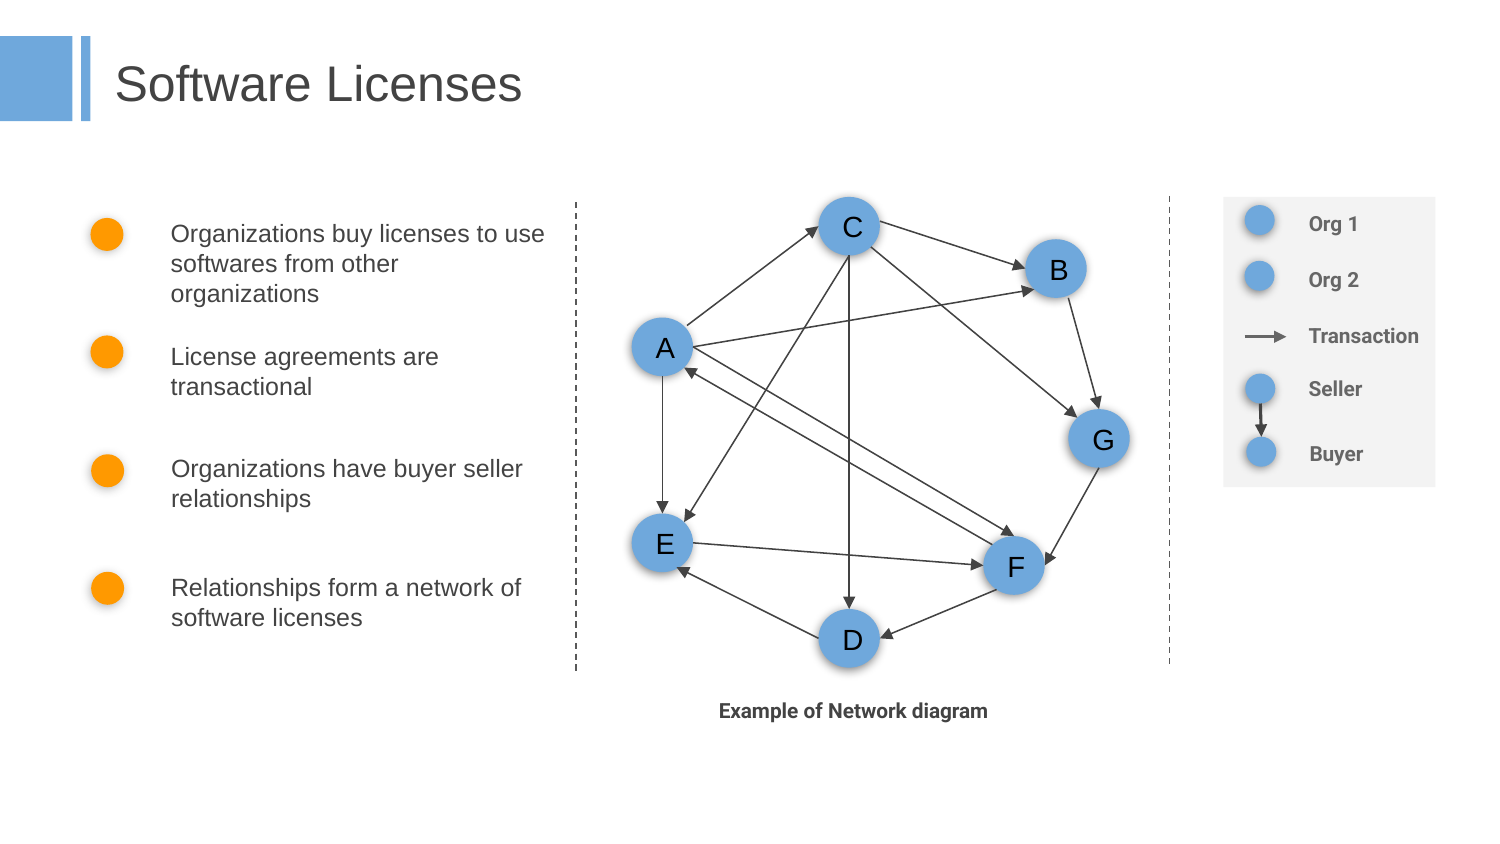

Software Licenses

Org 1
C

Organizations buy licenses to use softwares from other organizations

B
Org 2

Transaction
A
License agreements are transactional

Seller

G
Buyer

Organizations have buyer seller relationships

E
F
Relationships form a network of software licenses

D
Example of Network diagram